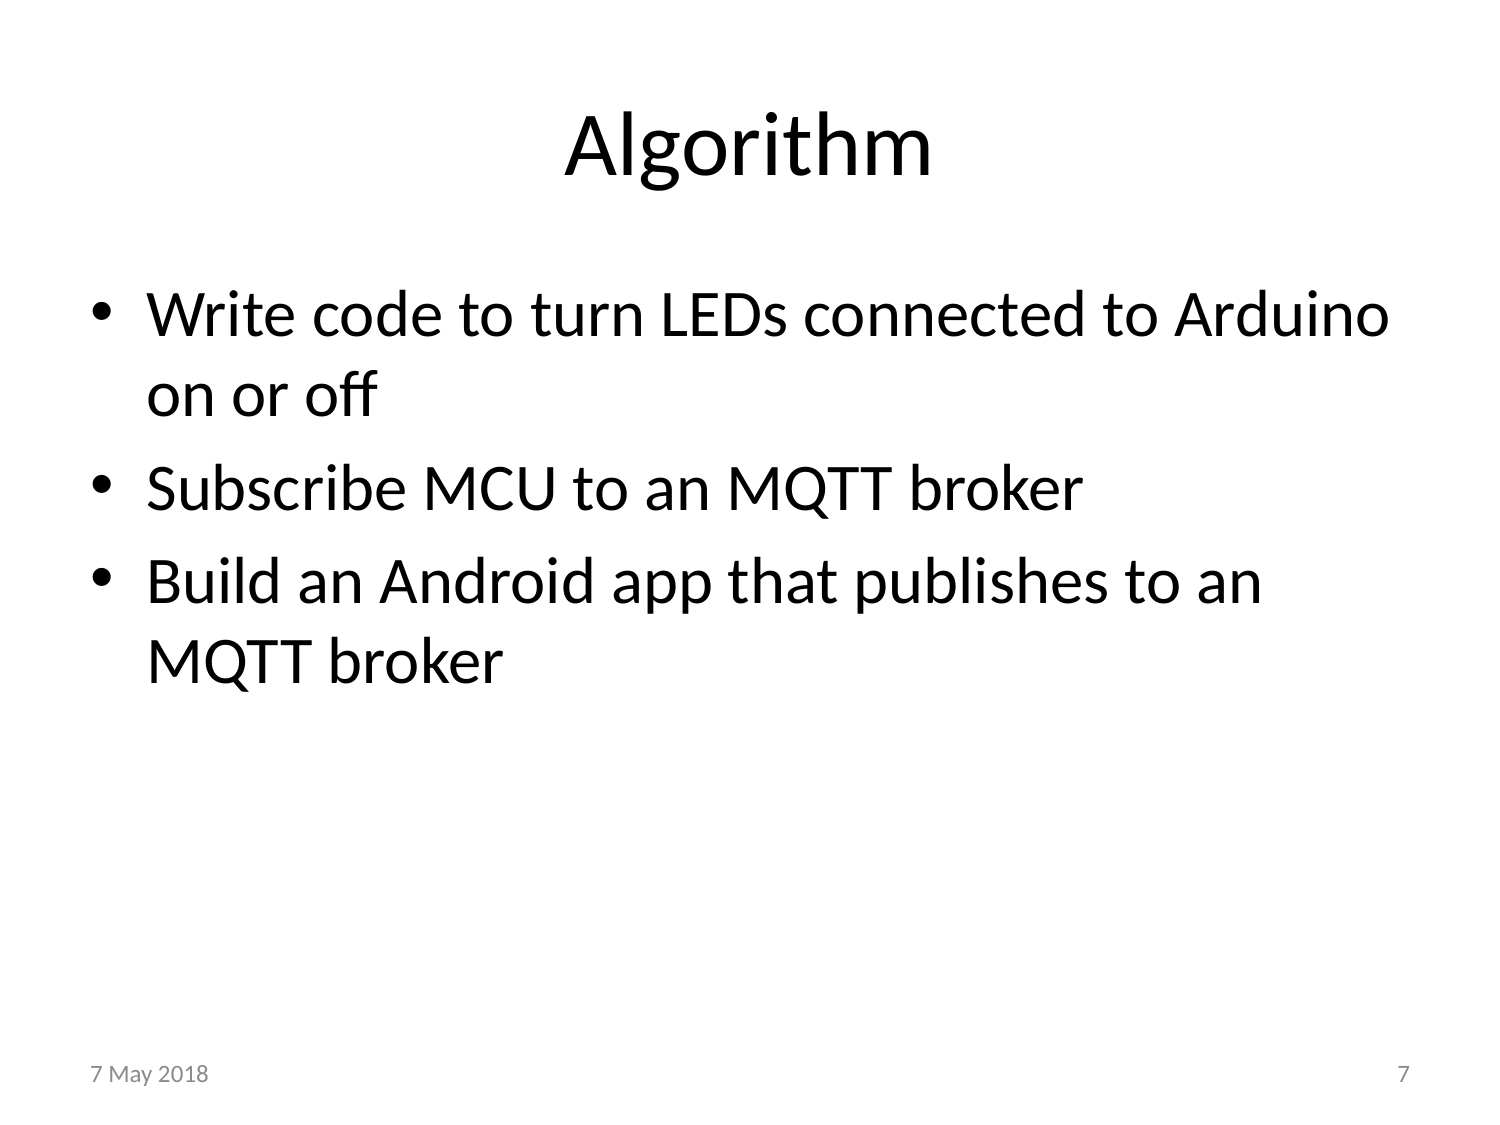

# Algorithm
Write code to turn LEDs connected to Arduino on or off
Subscribe MCU to an MQTT broker
Build an Android app that publishes to an MQTT broker
7 May 2018
7